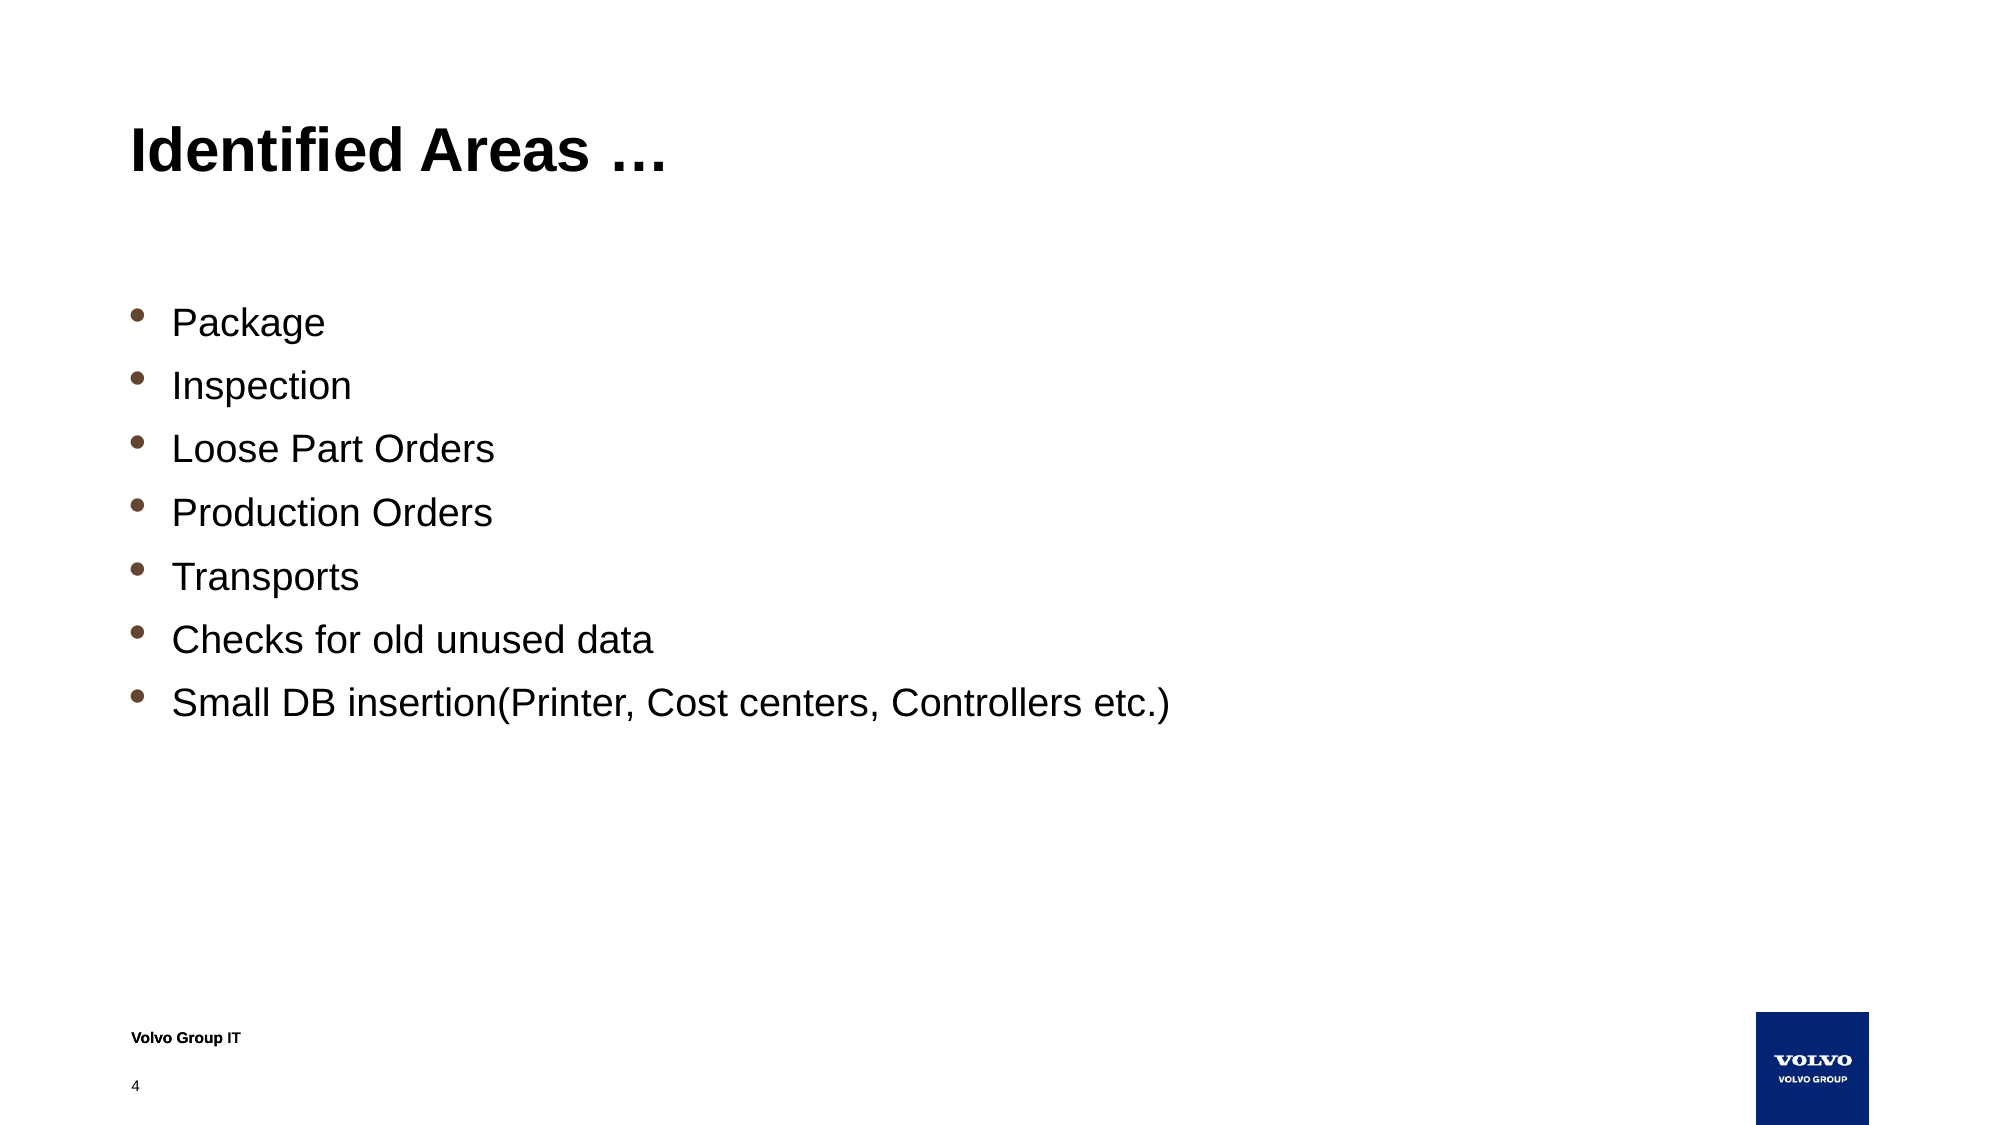

# Identified Areas …
Package
Inspection
Loose Part Orders
Production Orders
Transports
Checks for old unused data
Small DB insertion(Printer, Cost centers, Controllers etc.)

4